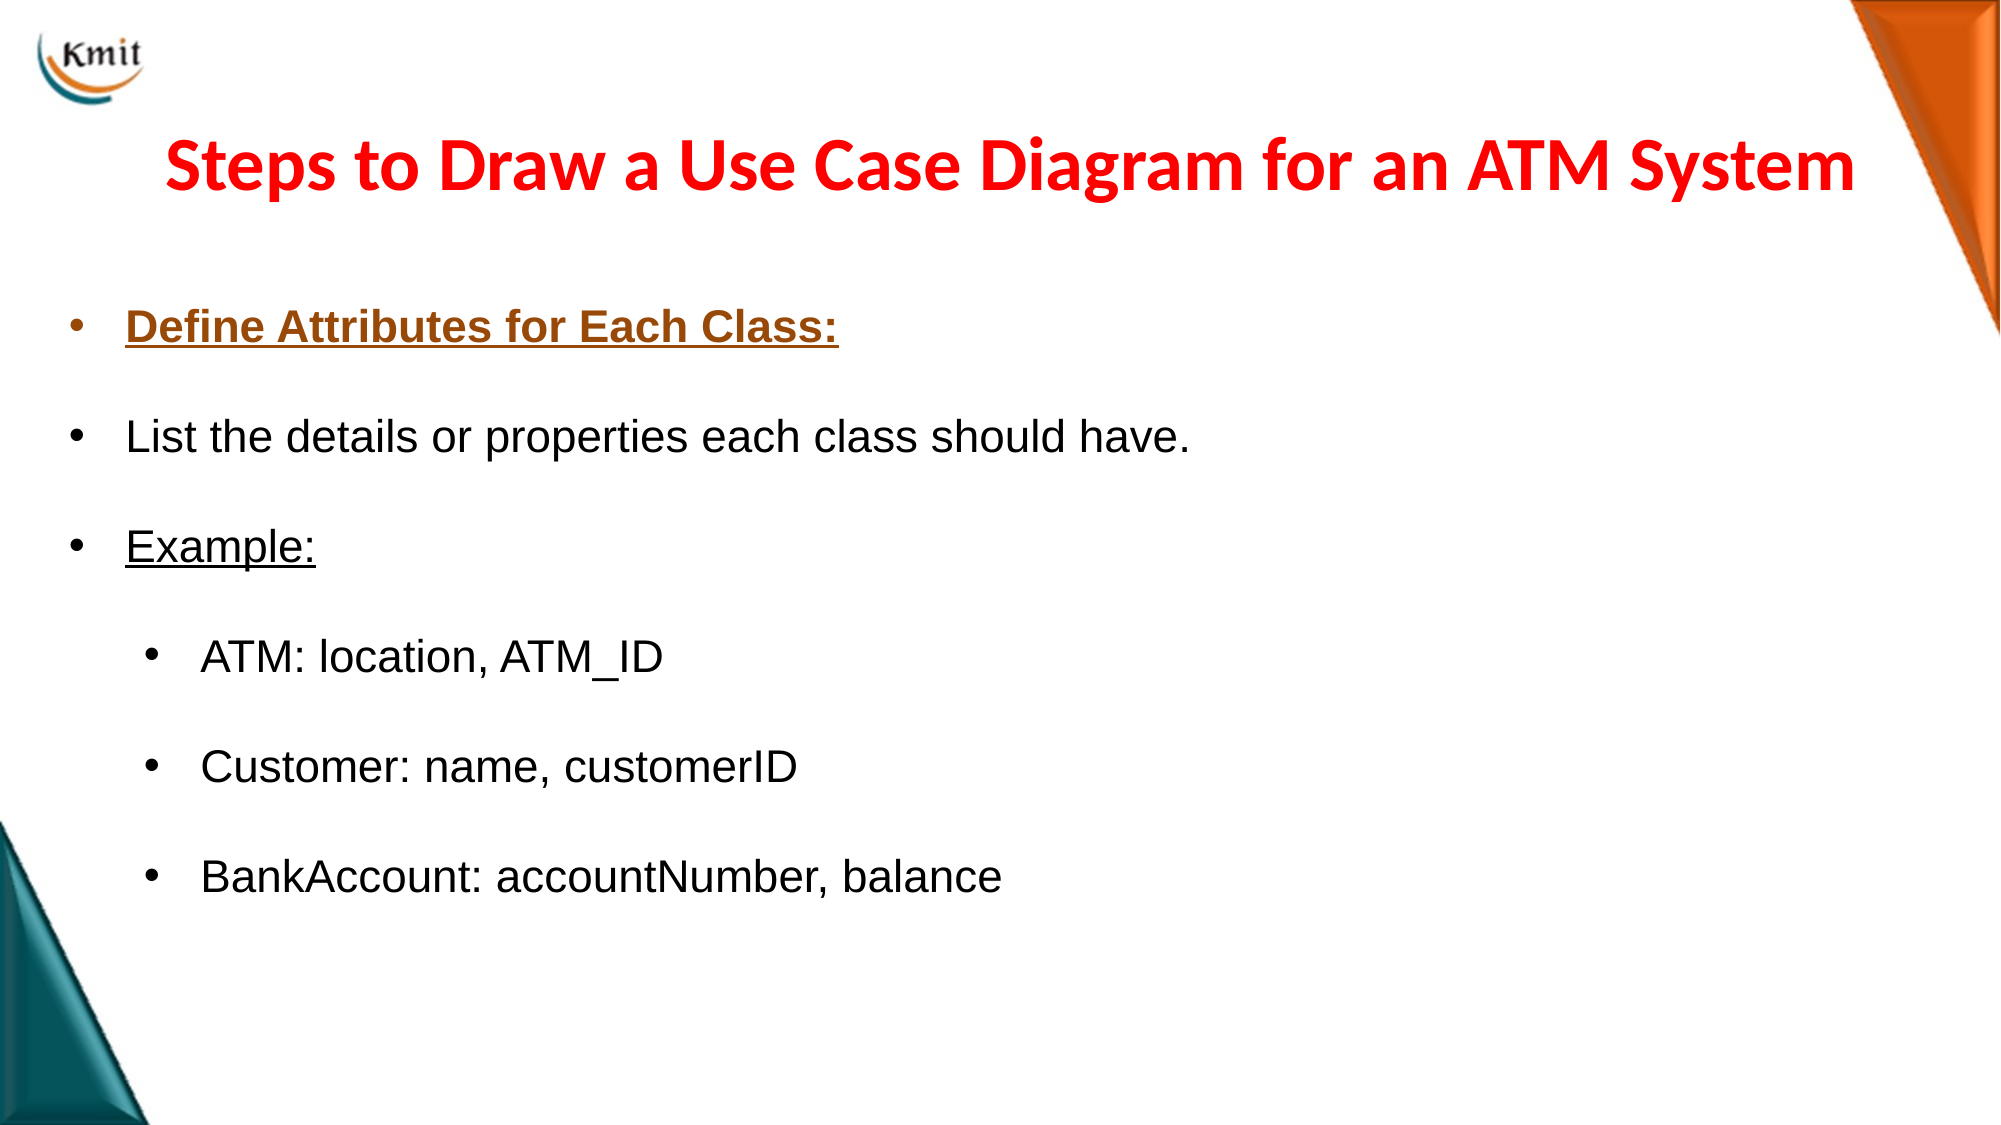

# Steps to Draw a Use Case Diagram for an ATM System
Define Attributes for Each Class:
List the details or properties each class should have.
Example:
ATM: location, ATM_ID
Customer: name, customerID
BankAccount: accountNumber, balance